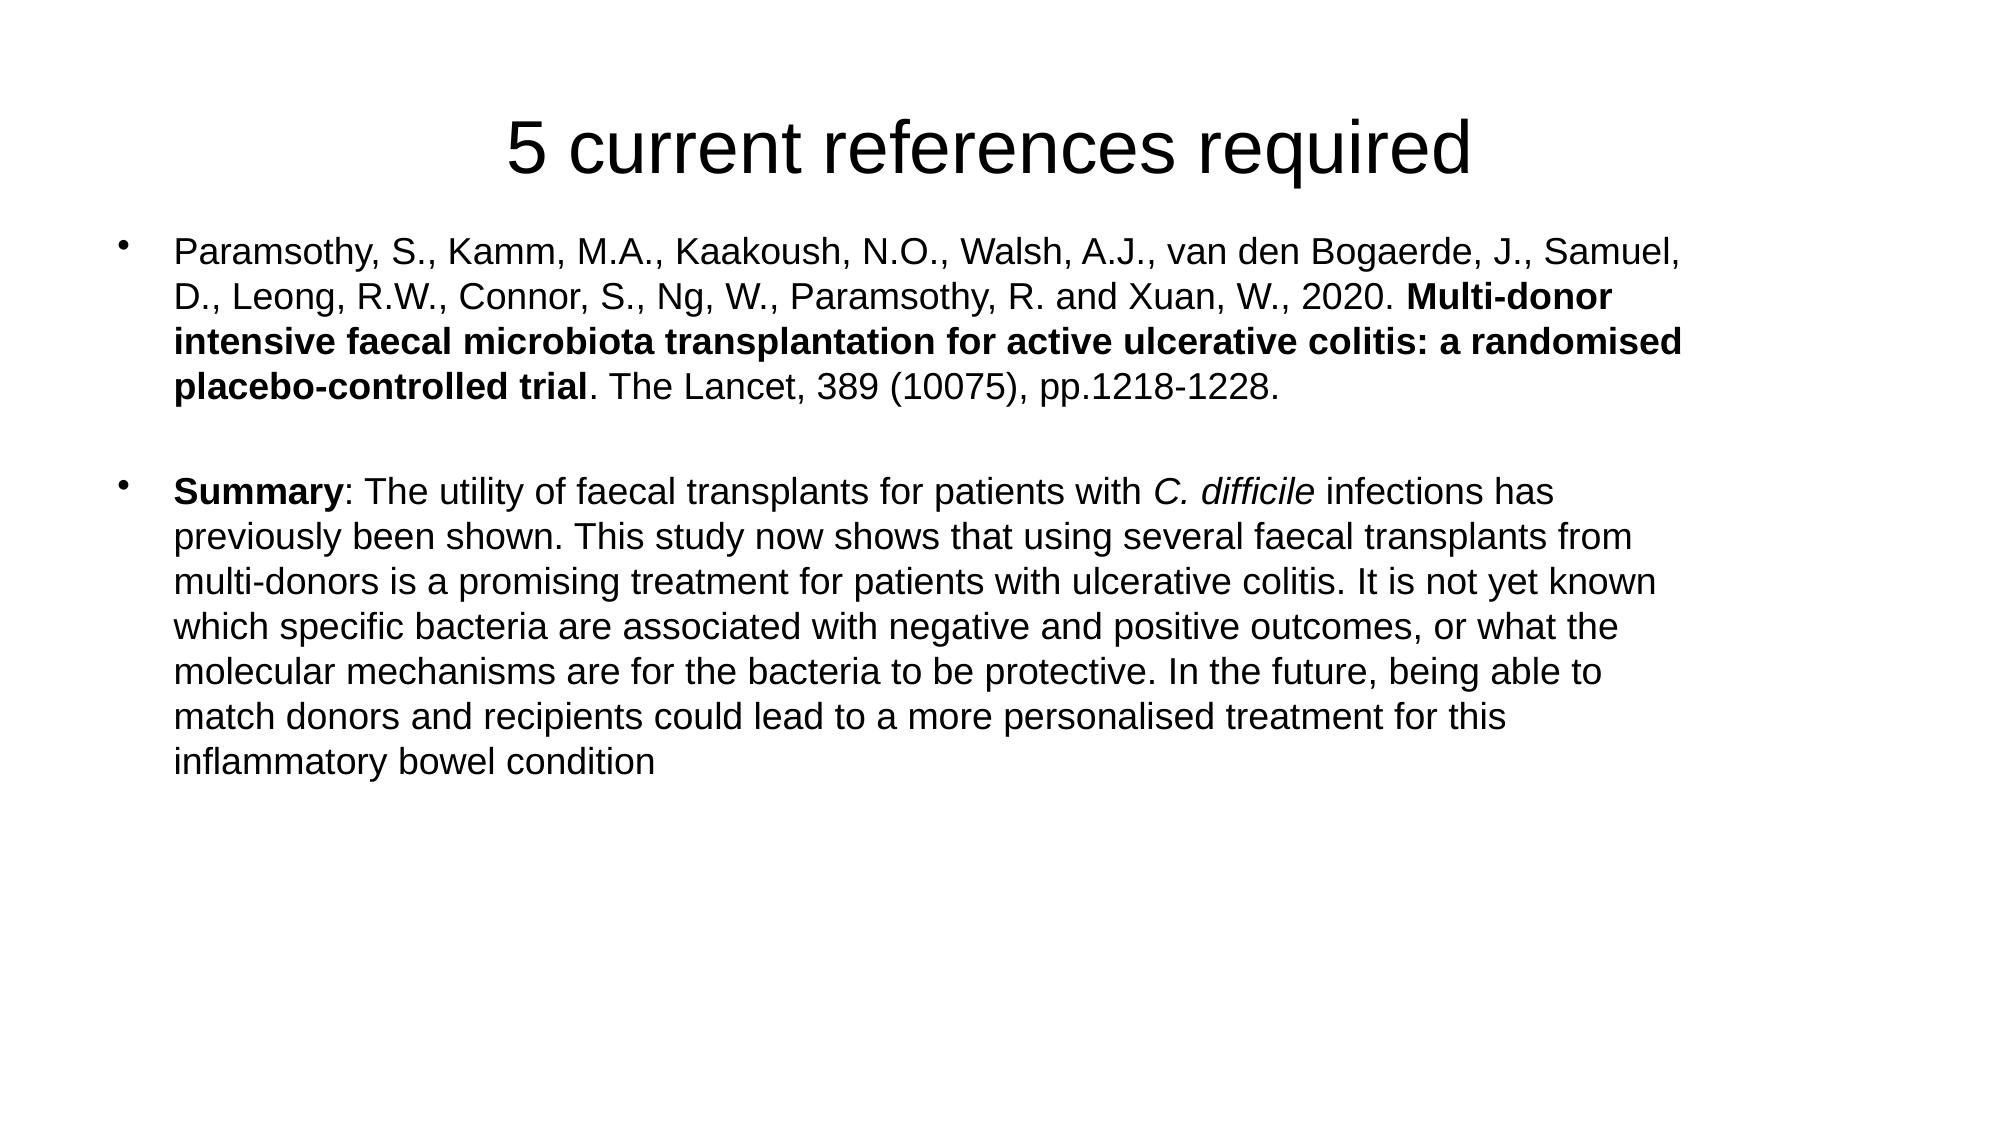

# 5 current references required
Paramsothy, S., Kamm, M.A., Kaakoush, N.O., Walsh, A.J., van den Bogaerde, J., Samuel, D., Leong, R.W., Connor, S., Ng, W., Paramsothy, R. and Xuan, W., 2020. Multi-donor intensive faecal microbiota transplantation for active ulcerative colitis: a randomised placebo-controlled trial. The Lancet, 389 (10075), pp.1218-1228.

Summary: The utility of faecal transplants for patients with C. difficile infections has previously been shown. This study now shows that using several faecal transplants from multi-donors is a promising treatment for patients with ulcerative colitis. It is not yet known which specific bacteria are associated with negative and positive outcomes, or what the molecular mechanisms are for the bacteria to be protective. In the future, being able to match donors and recipients could lead to a more personalised treatment for this inflammatory bowel condition